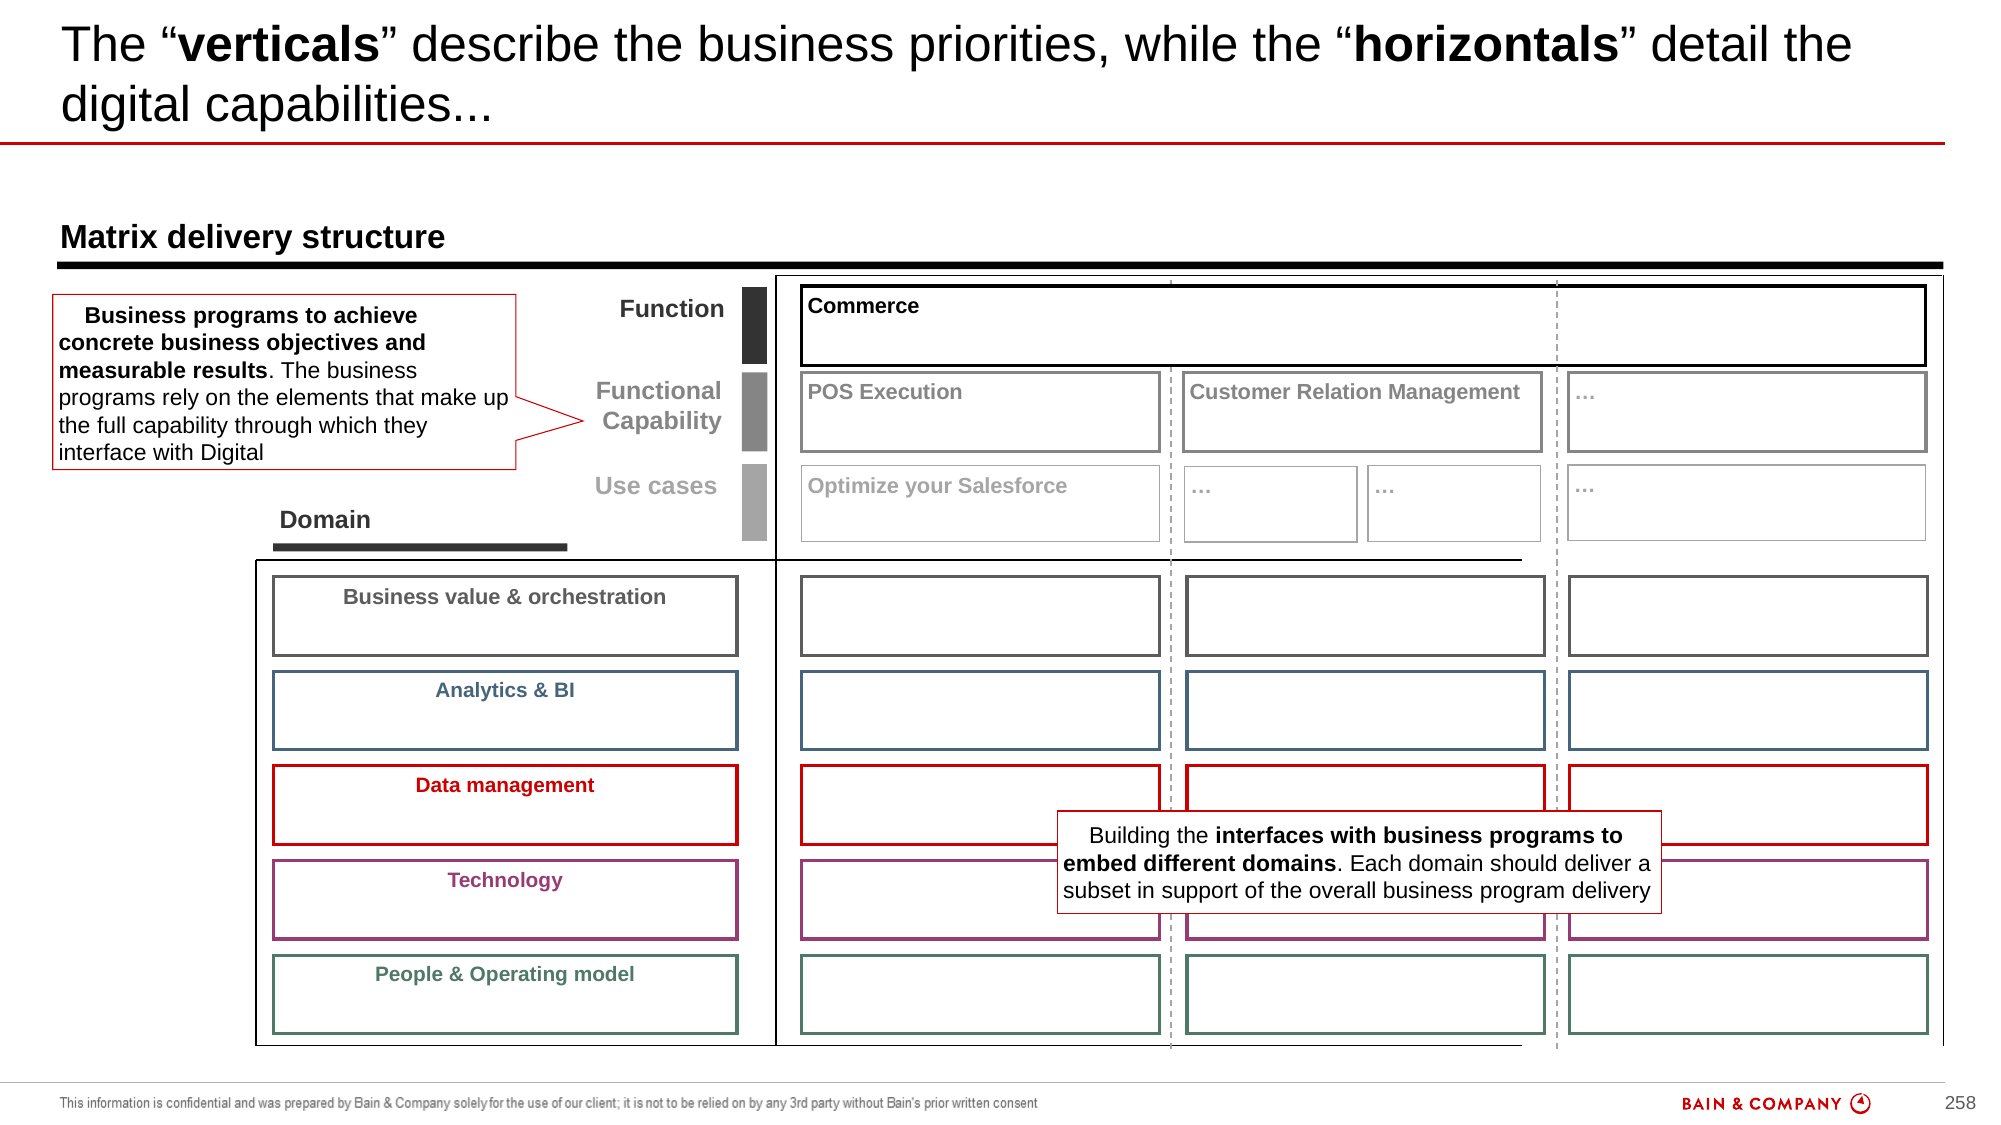

# The “verticals” describe the business priorities, while the “horizontals” detail the digital capabilities...
overall_1_132526988239566612 columns_1_132526988239566612 142_1_132526988239566612 98_1_132526988239566612 71_1_132526988239566612 177_1_132526988239566612 181_1_132526988239566612
Matrix delivery structure

Commerce
Customer Relation Management
…
POS Execution
…
…
Optimize your Salesforce
…

    Building the interfaces with business programs to embed different domains. Each domain should deliver a subset in support of the overall business program delivery

Function
    Business programs to achieve concrete business objectives and measurable results. The business programs rely on the elements that make up the full capability through which they interface with Digital
Functional
Capability

Use cases
Domain

Business value & orchestration
Analytics & BI
Data management
Technology
People & Operating model